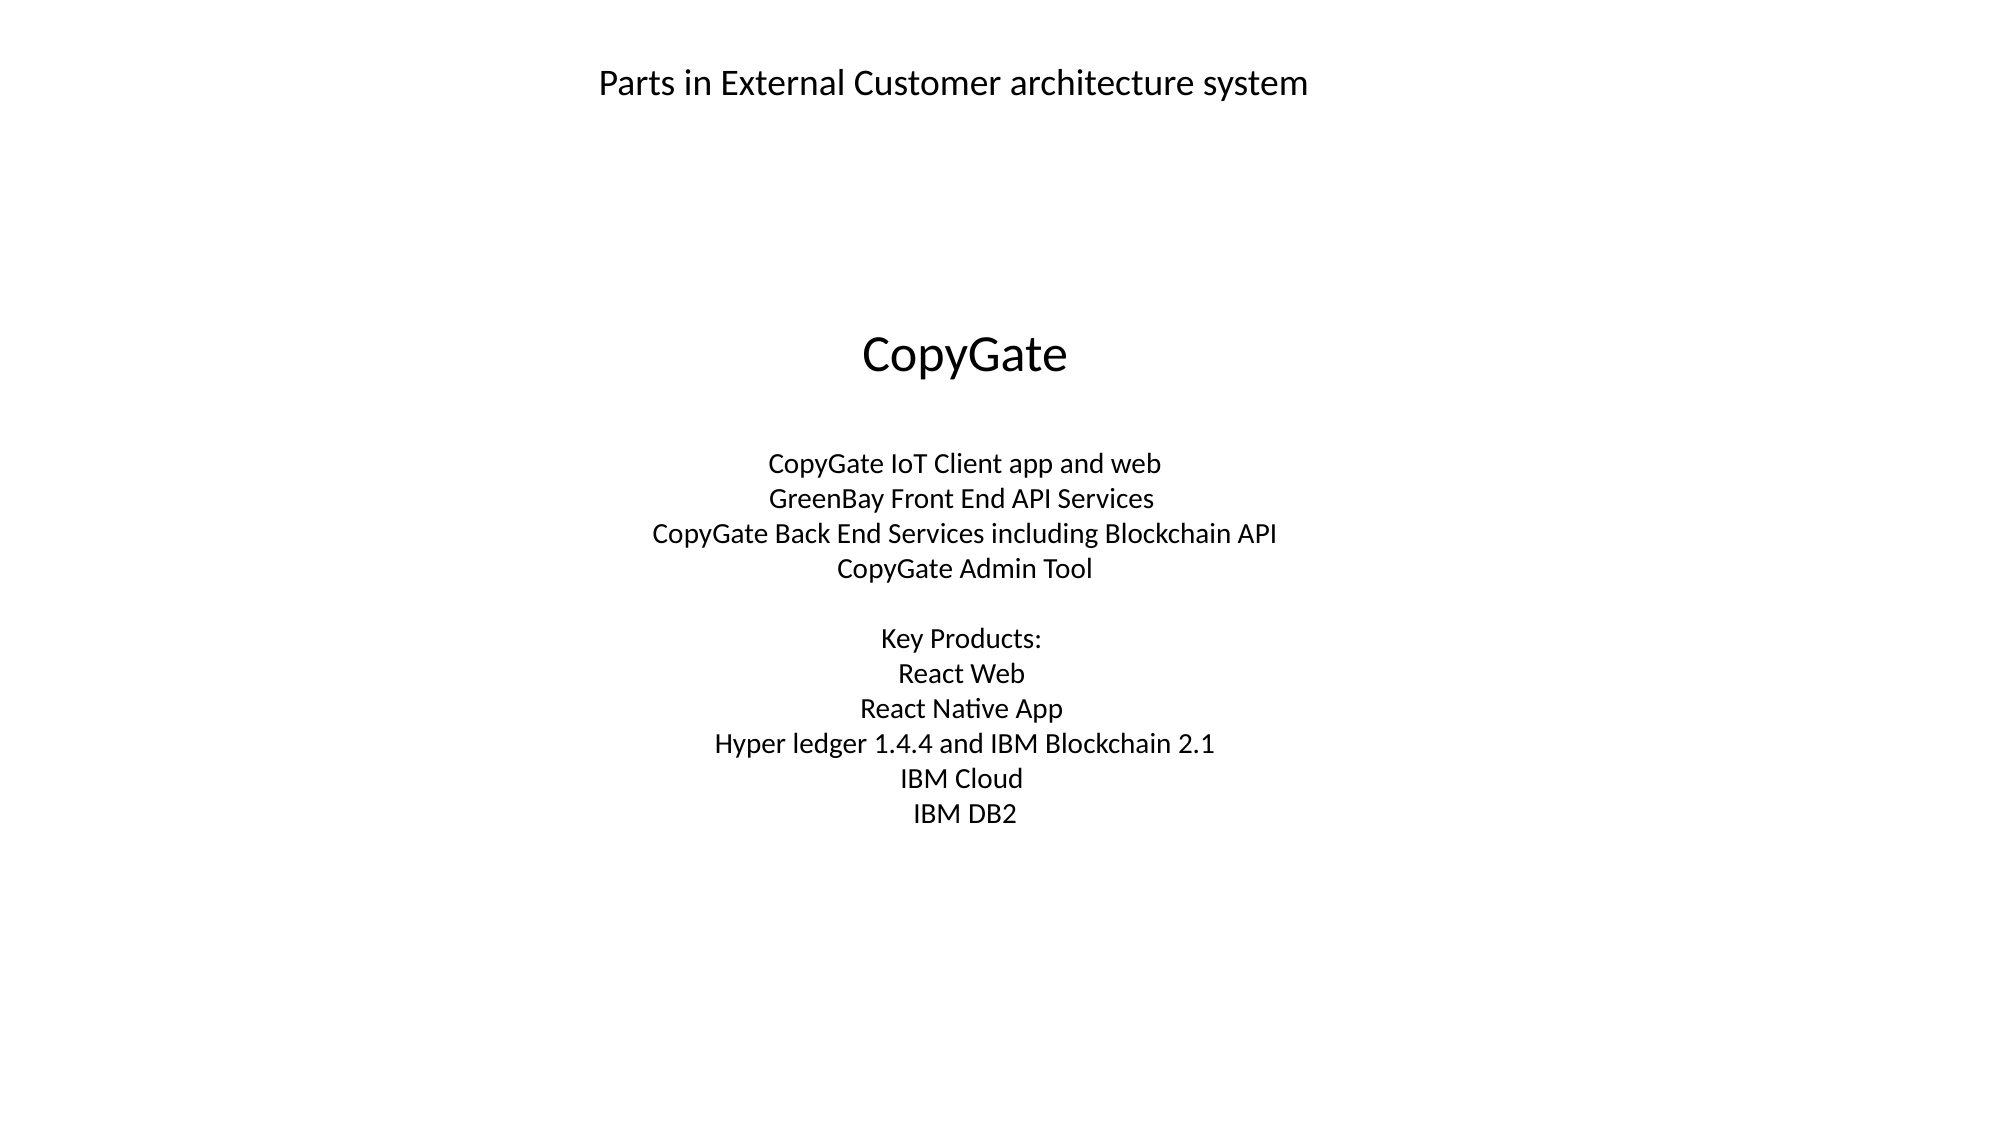

Parts in External Customer architecture system
CopyGate
CopyGate IoT Client app and web
GreenBay Front End API Services
CopyGate Back End Services including Blockchain API
CopyGate Admin Tool
Key Products:
React Web
React Native App
Hyper ledger 1.4.4 and IBM Blockchain 2.1
IBM Cloud
IBM DB2